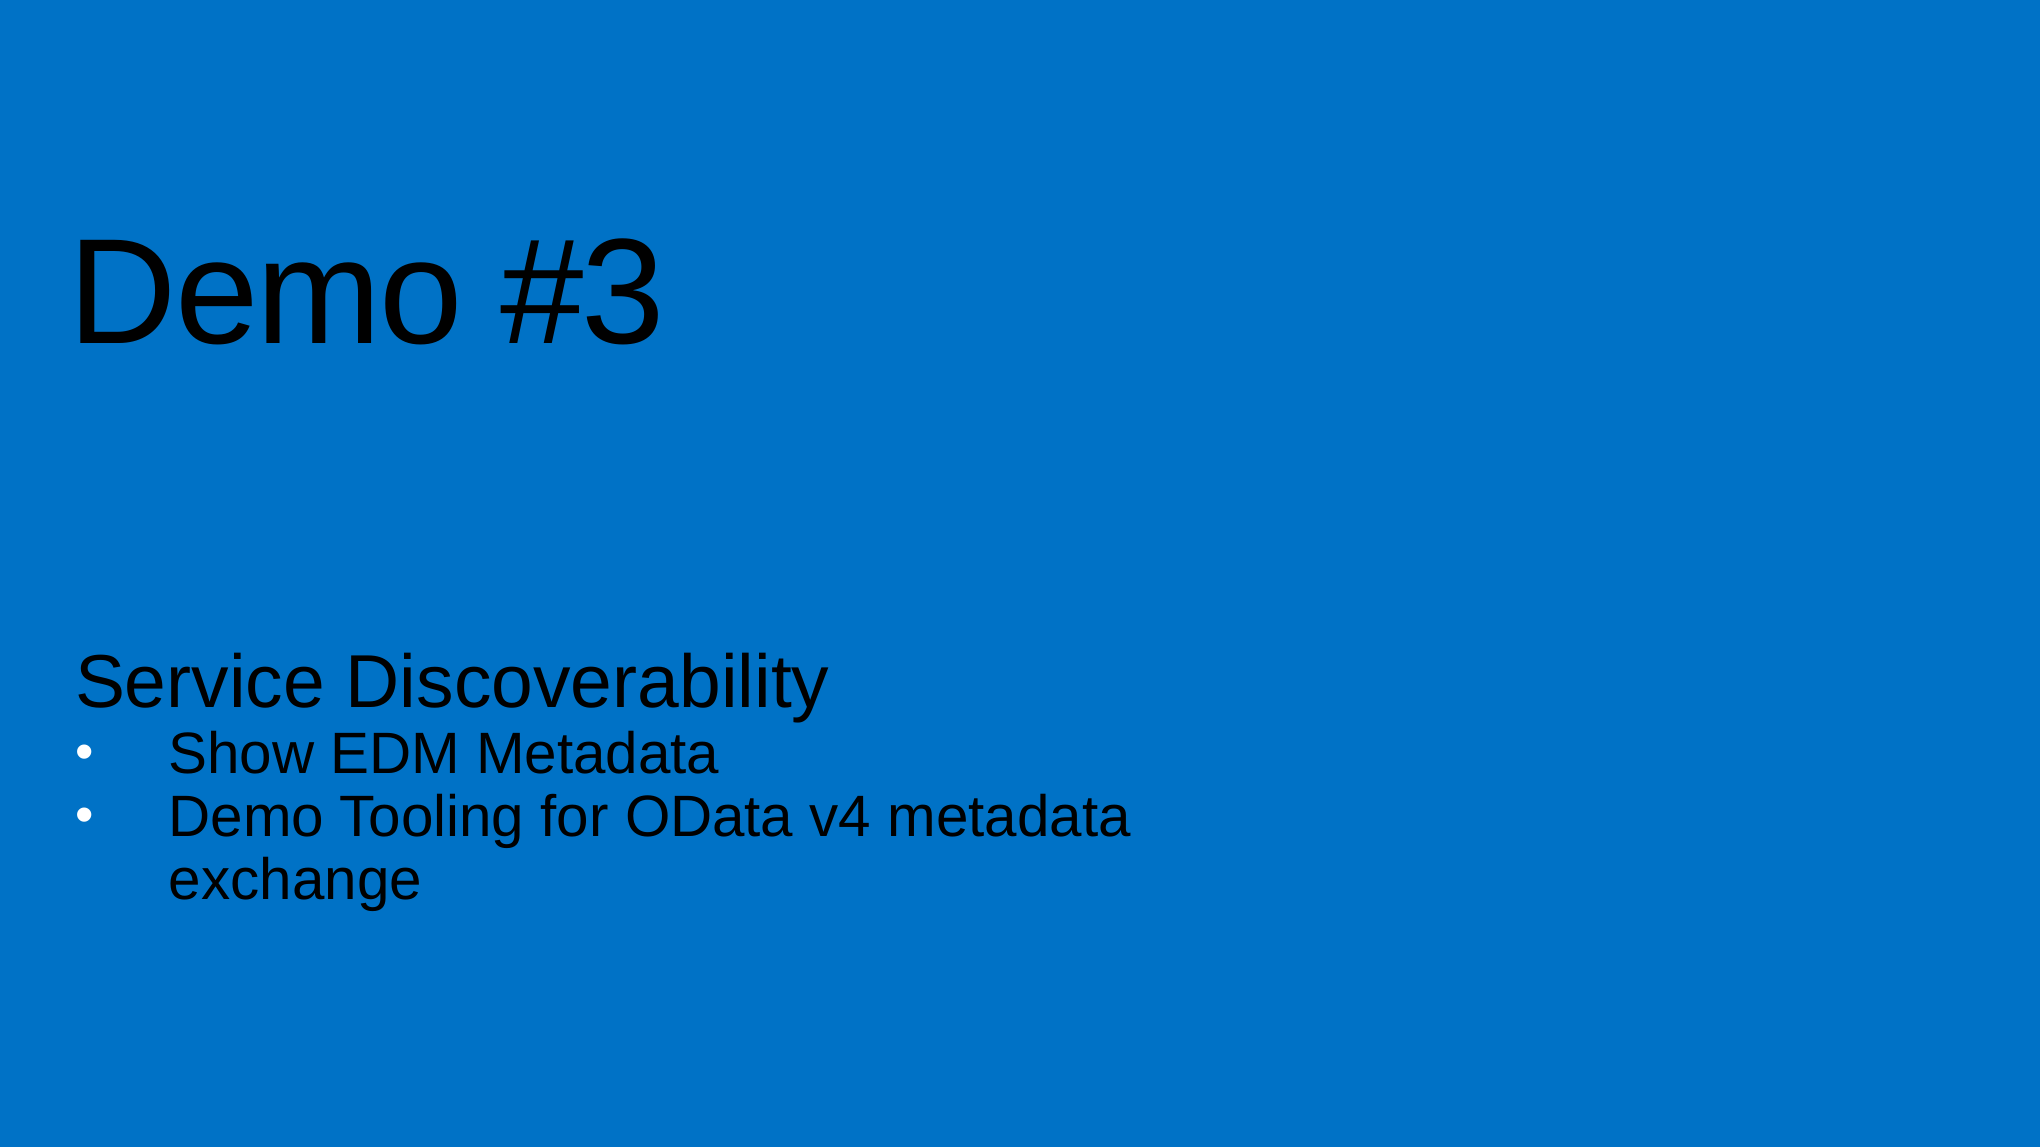

# Demo #3
Service Discoverability
Show EDM Metadata
Demo Tooling for OData v4 metadata exchange